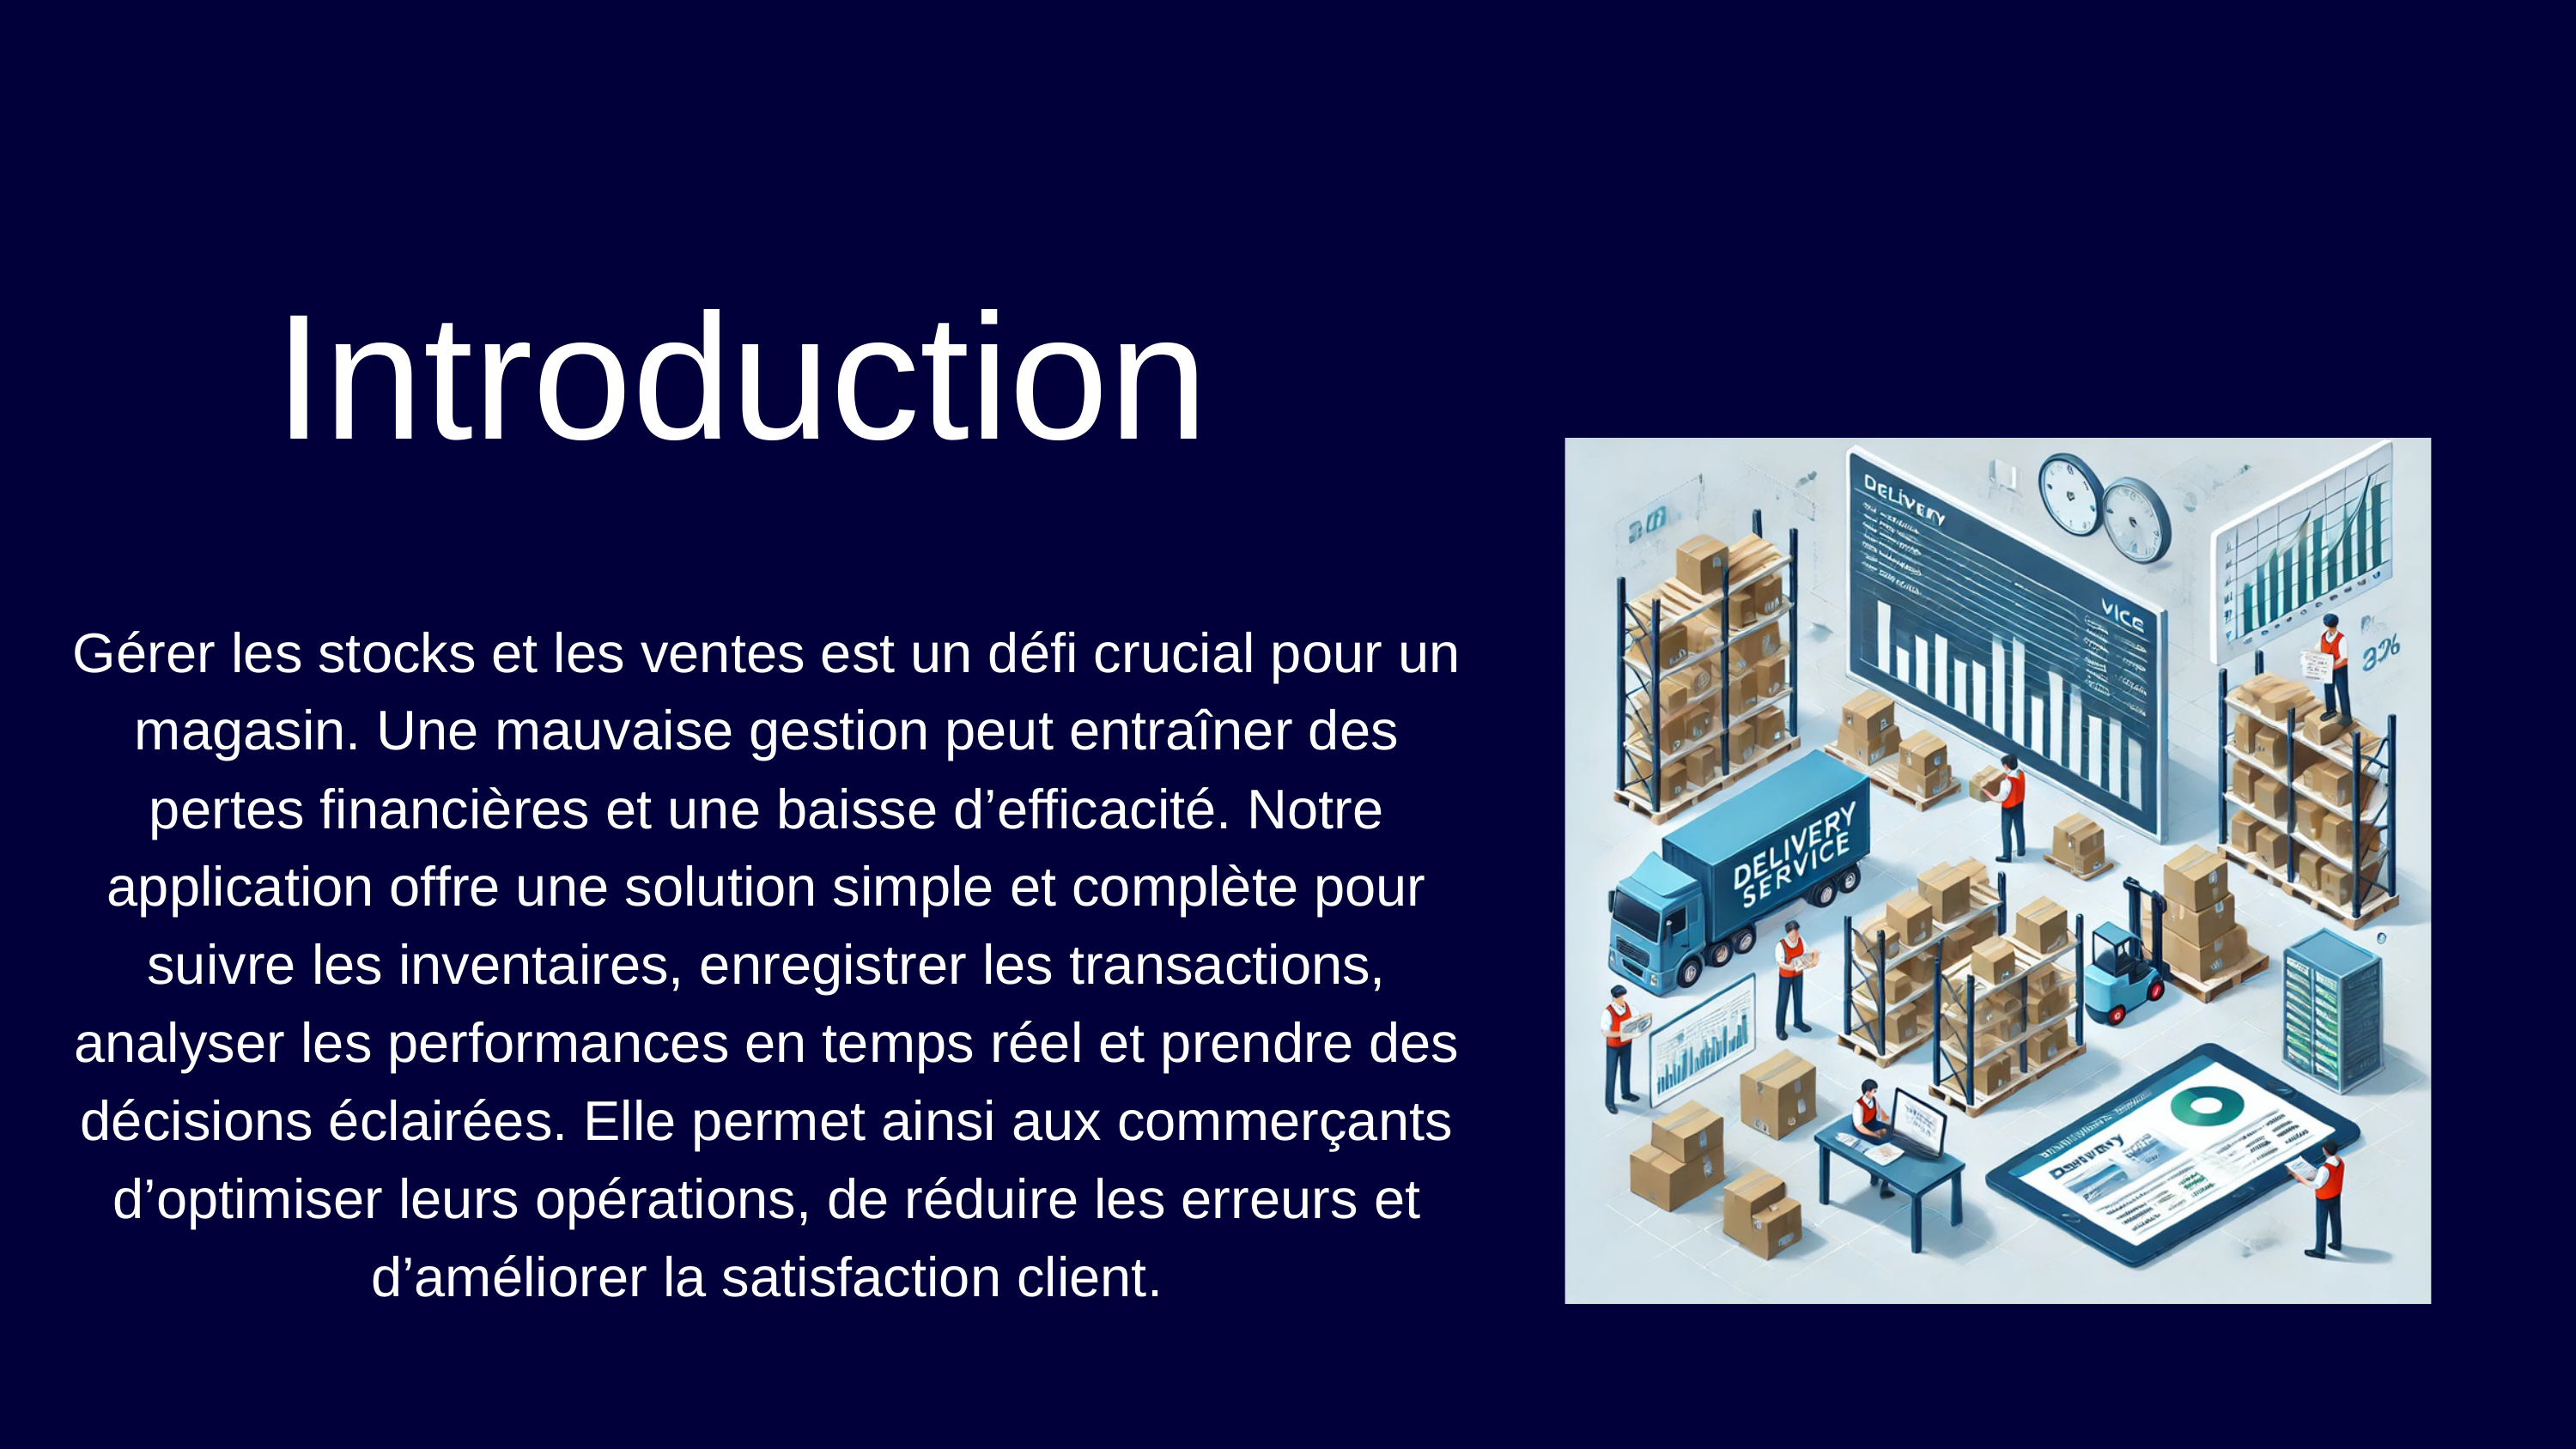

Introduction

Gérer les stocks et les ventes est un défi crucial pour un magasin. Une mauvaise gestion peut entraîner des pertes financières et une baisse d’efficacité. Notre application offre une solution simple et complète pour suivre les inventaires, enregistrer les transactions, analyser les performances en temps réel et prendre des décisions éclairées. Elle permet ainsi aux commerçants d’optimiser leurs opérations, de réduire les erreurs et d’améliorer la satisfaction client.